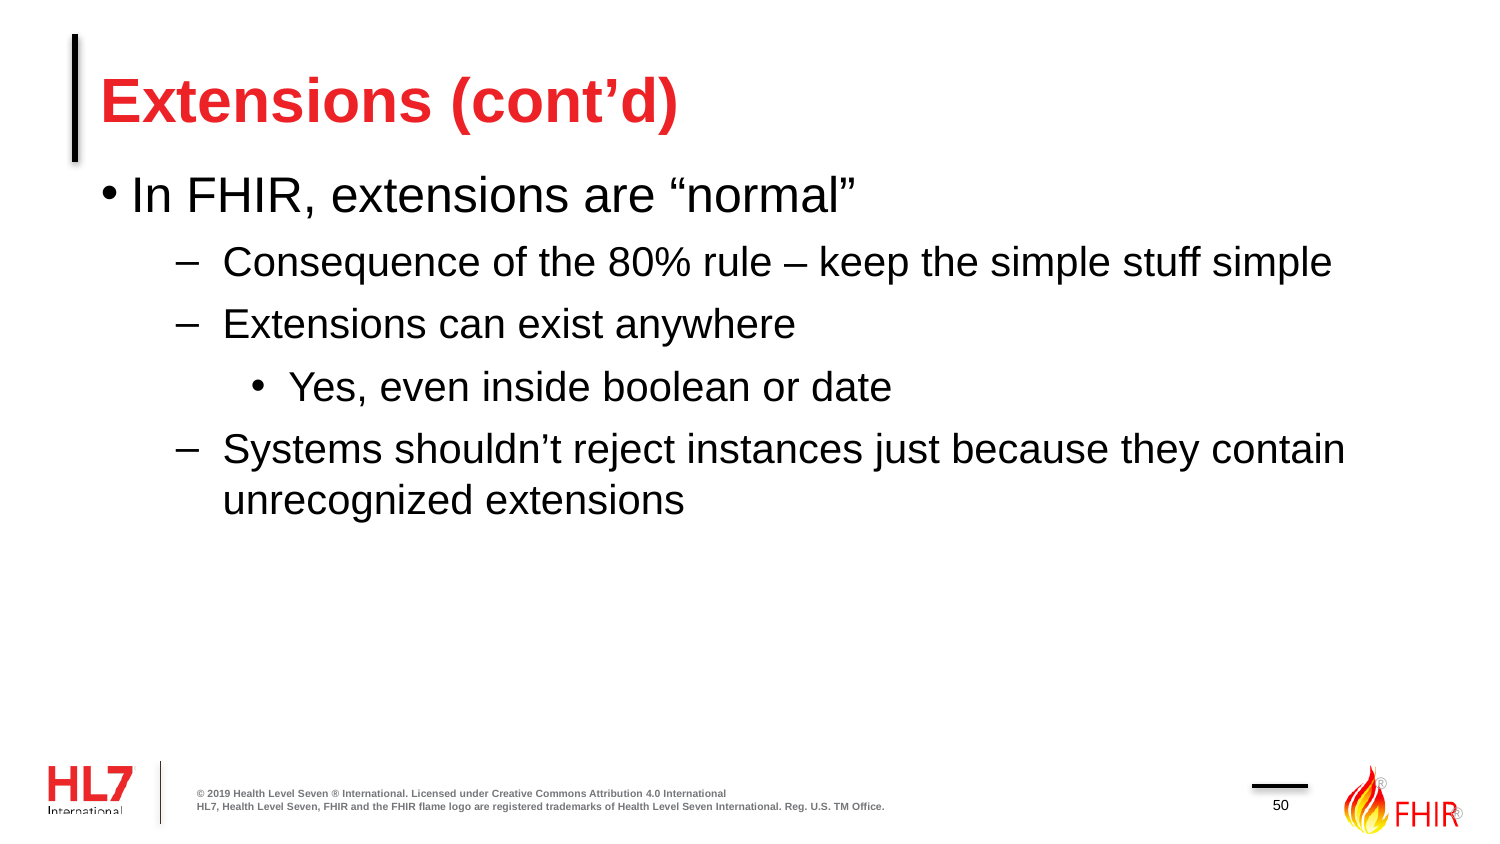

# Extensions (cont’d)
In FHIR, extensions are “normal”
Consequence of the 80% rule – keep the simple stuff simple
Extensions can exist anywhere
Yes, even inside boolean or date
Systems shouldn’t reject instances just because they contain unrecognized extensions
© 2019 Health Level Seven ® International. Licensed under Creative Commons Attribution 4.0 International
HL7, Health Level Seven, FHIR and the FHIR flame logo are registered trademarks of Health Level Seven International. Reg. U.S. TM Office.
50